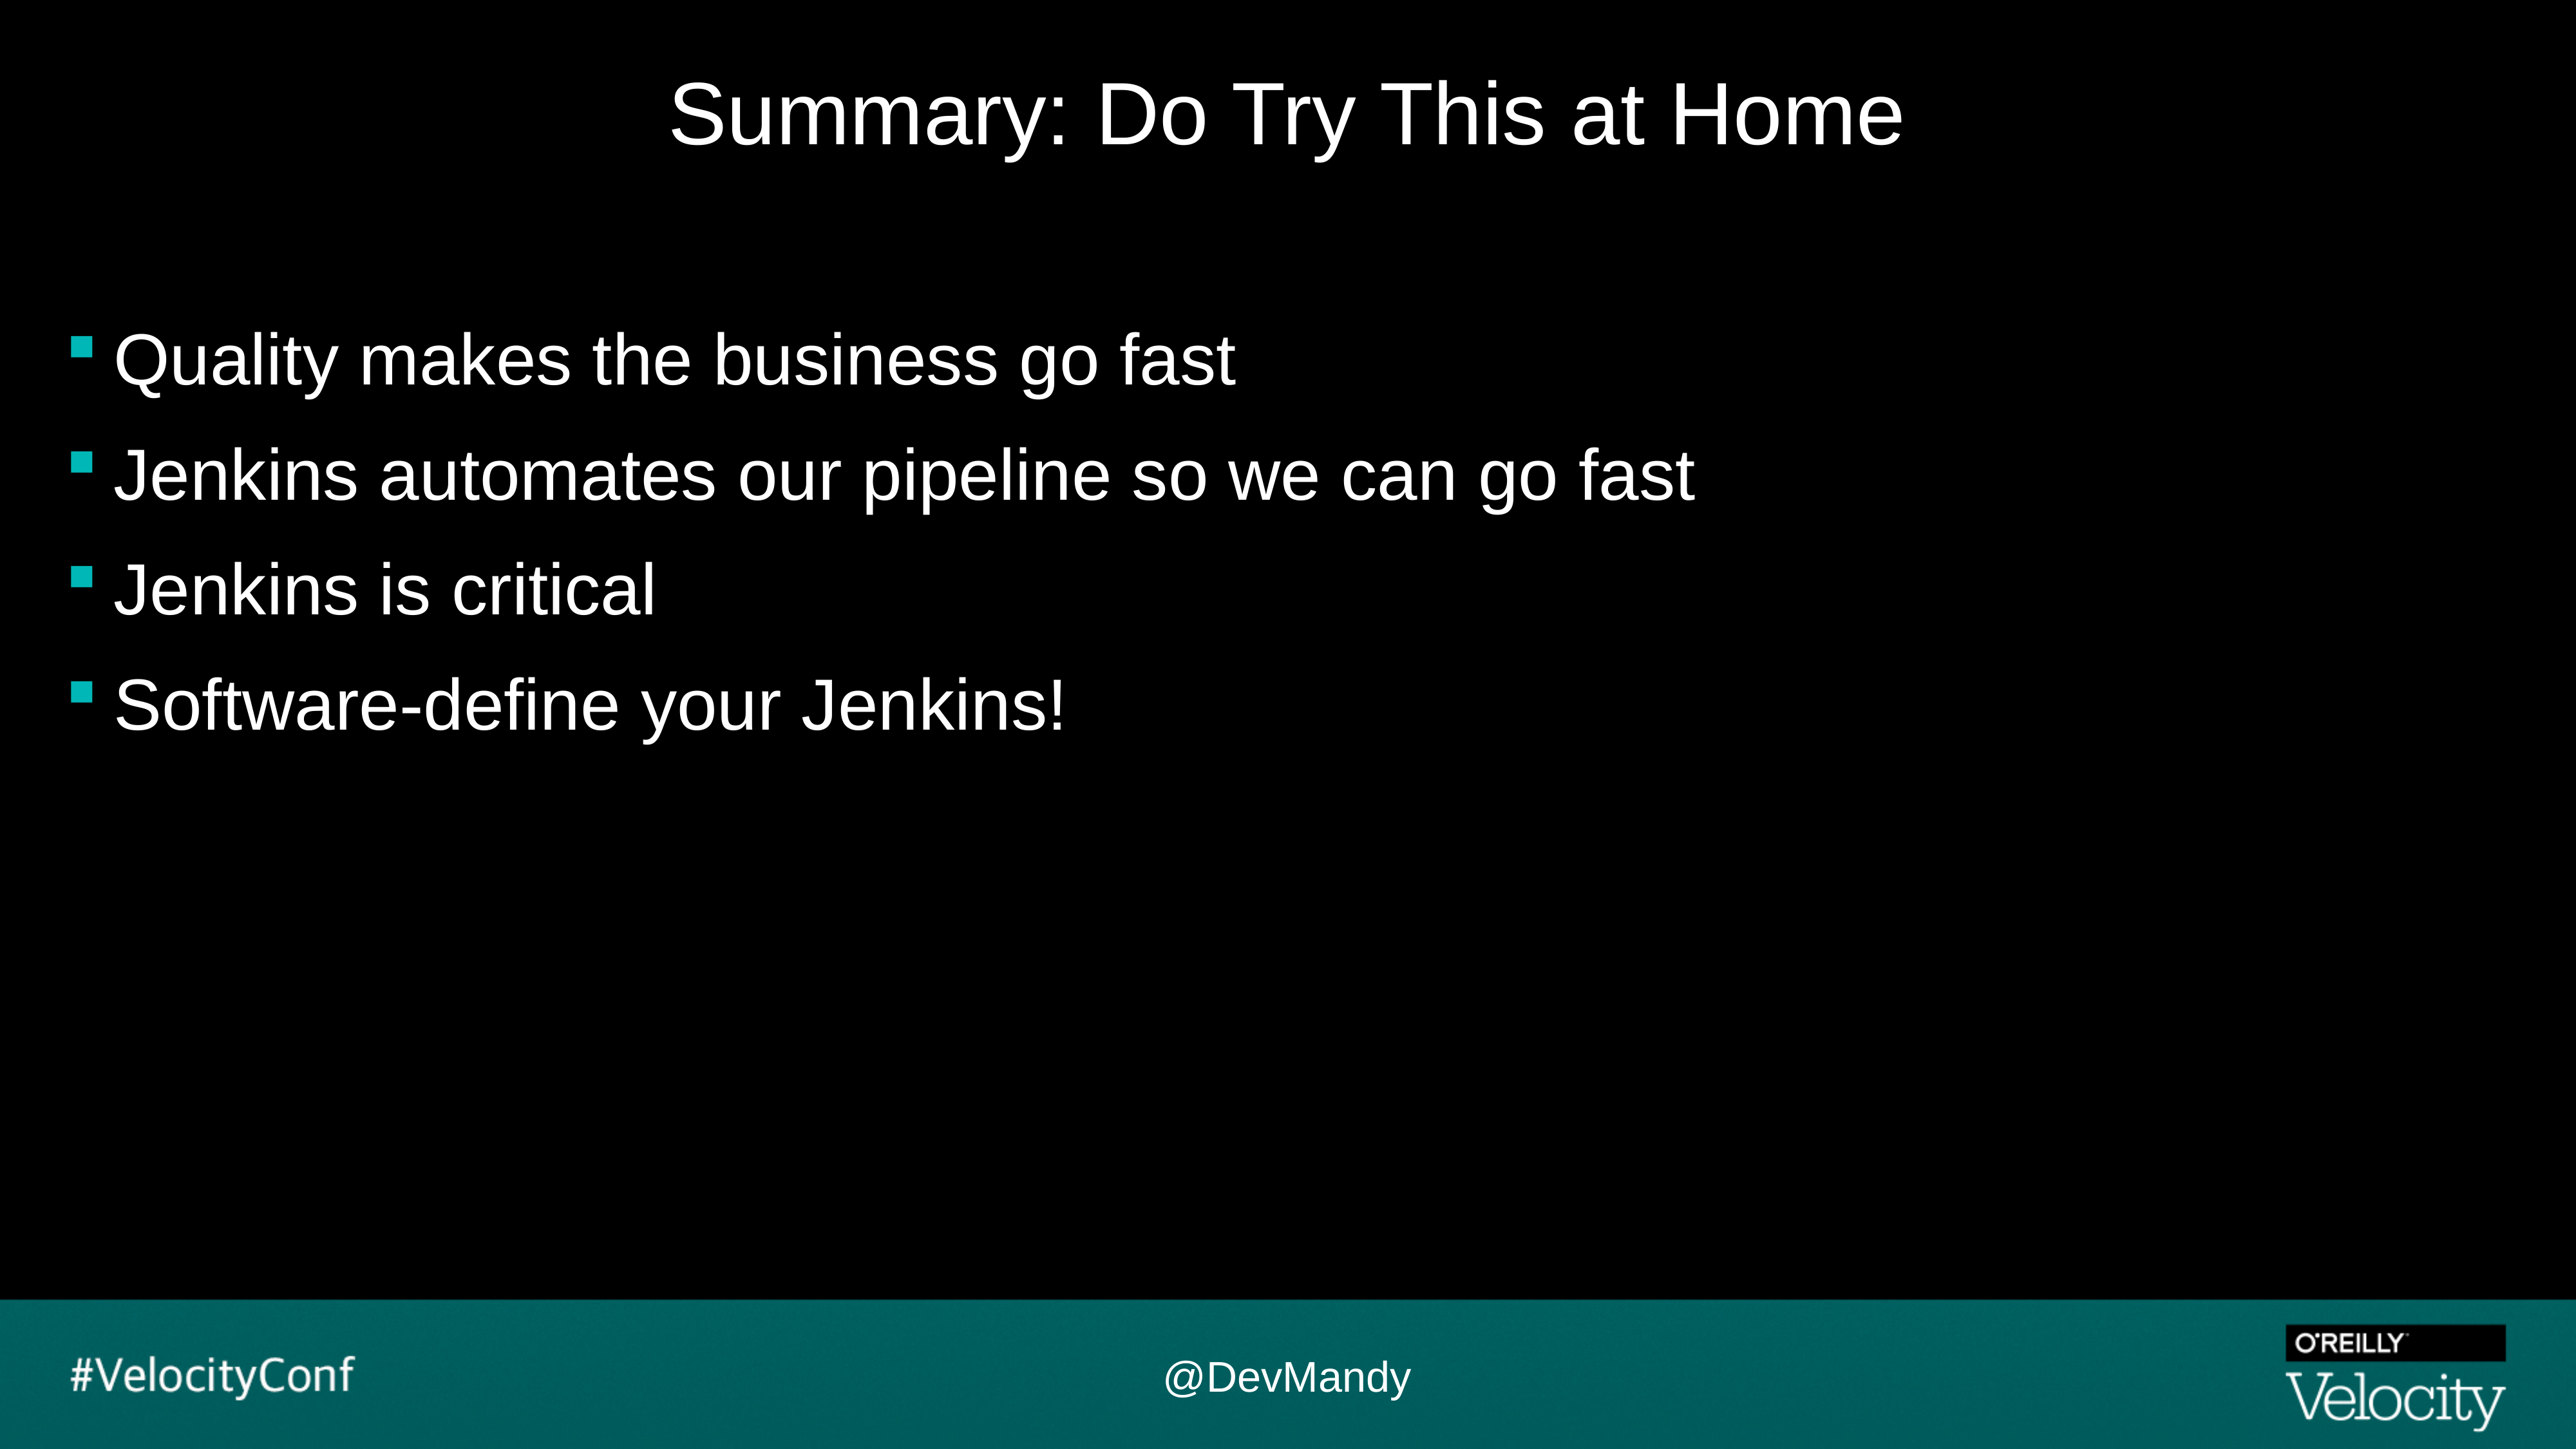

# Summary: Do Try This at Home

Quality makes the business go fast
Jenkins automates our pipeline so we can go fast
Jenkins is critical
Software-define your Jenkins!